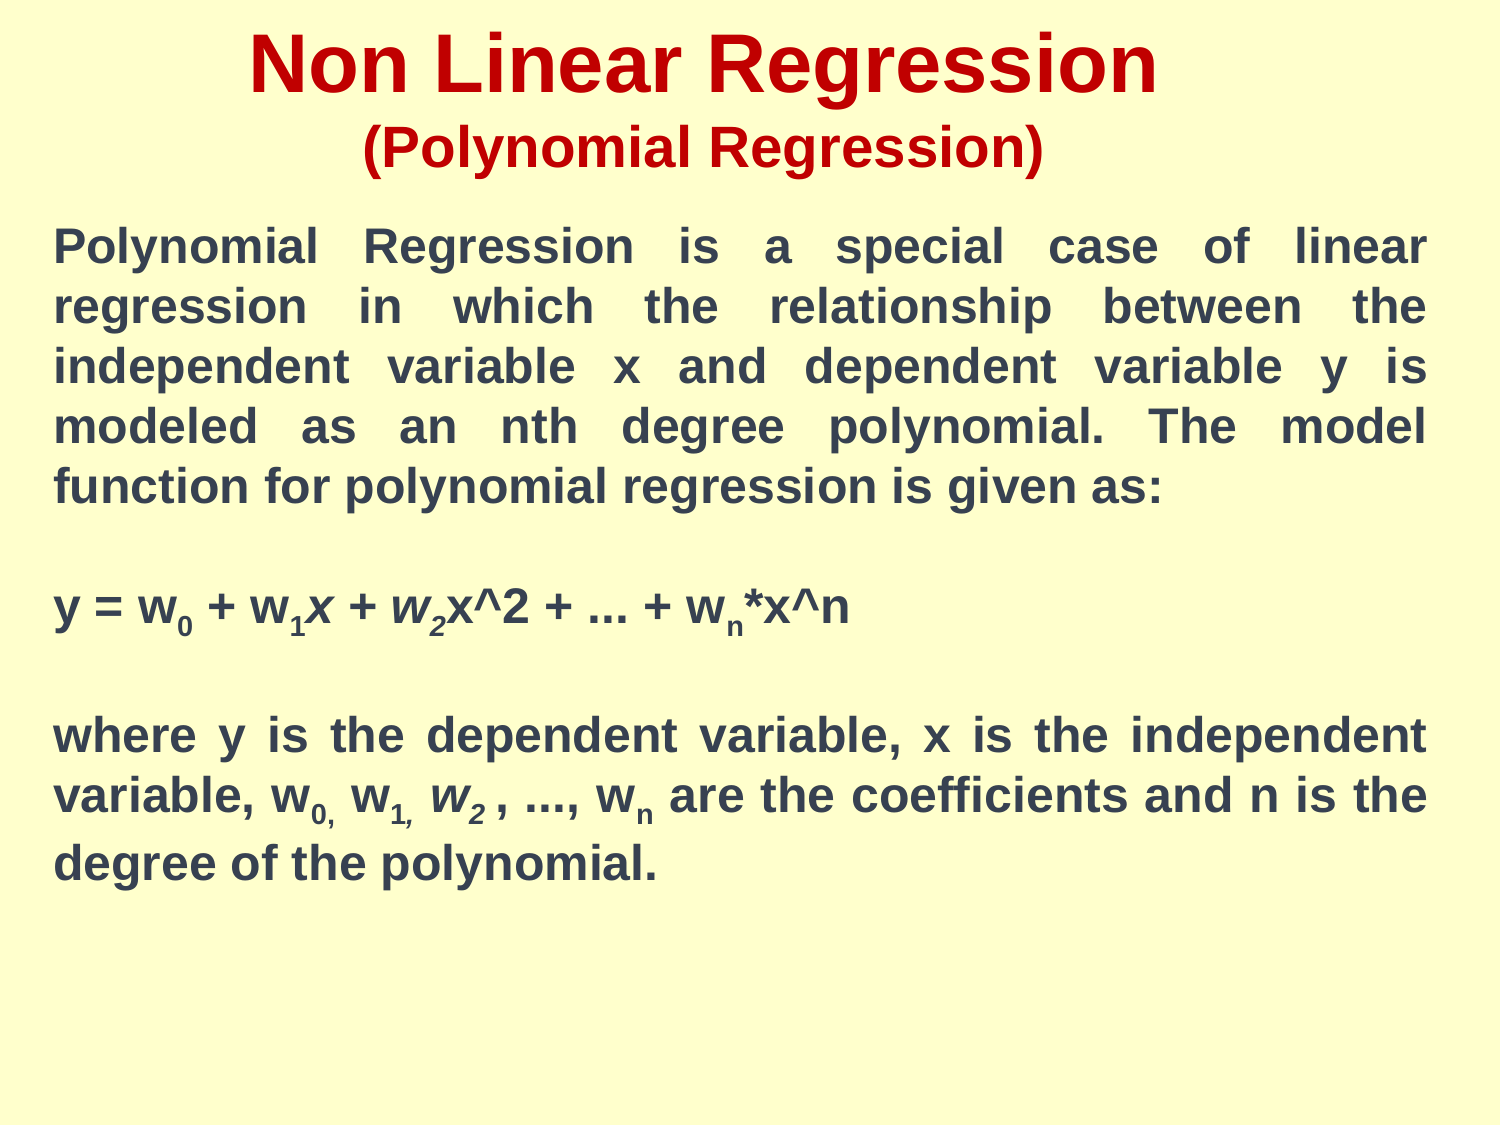

Non Linear Regression
(Polynomial Regression)

Polynomial Regression is a special case of linear regression in which the relationship between the independent variable x and dependent variable y is modeled as an nth degree polynomial. The model function for polynomial regression is given as:

y = w0 + w1x + w2x^2 + ... + wn*x^n

where y is the dependent variable, x is the independent variable, w0, w1, w2 , ..., wn are the coefficients and n is the degree of the polynomial.